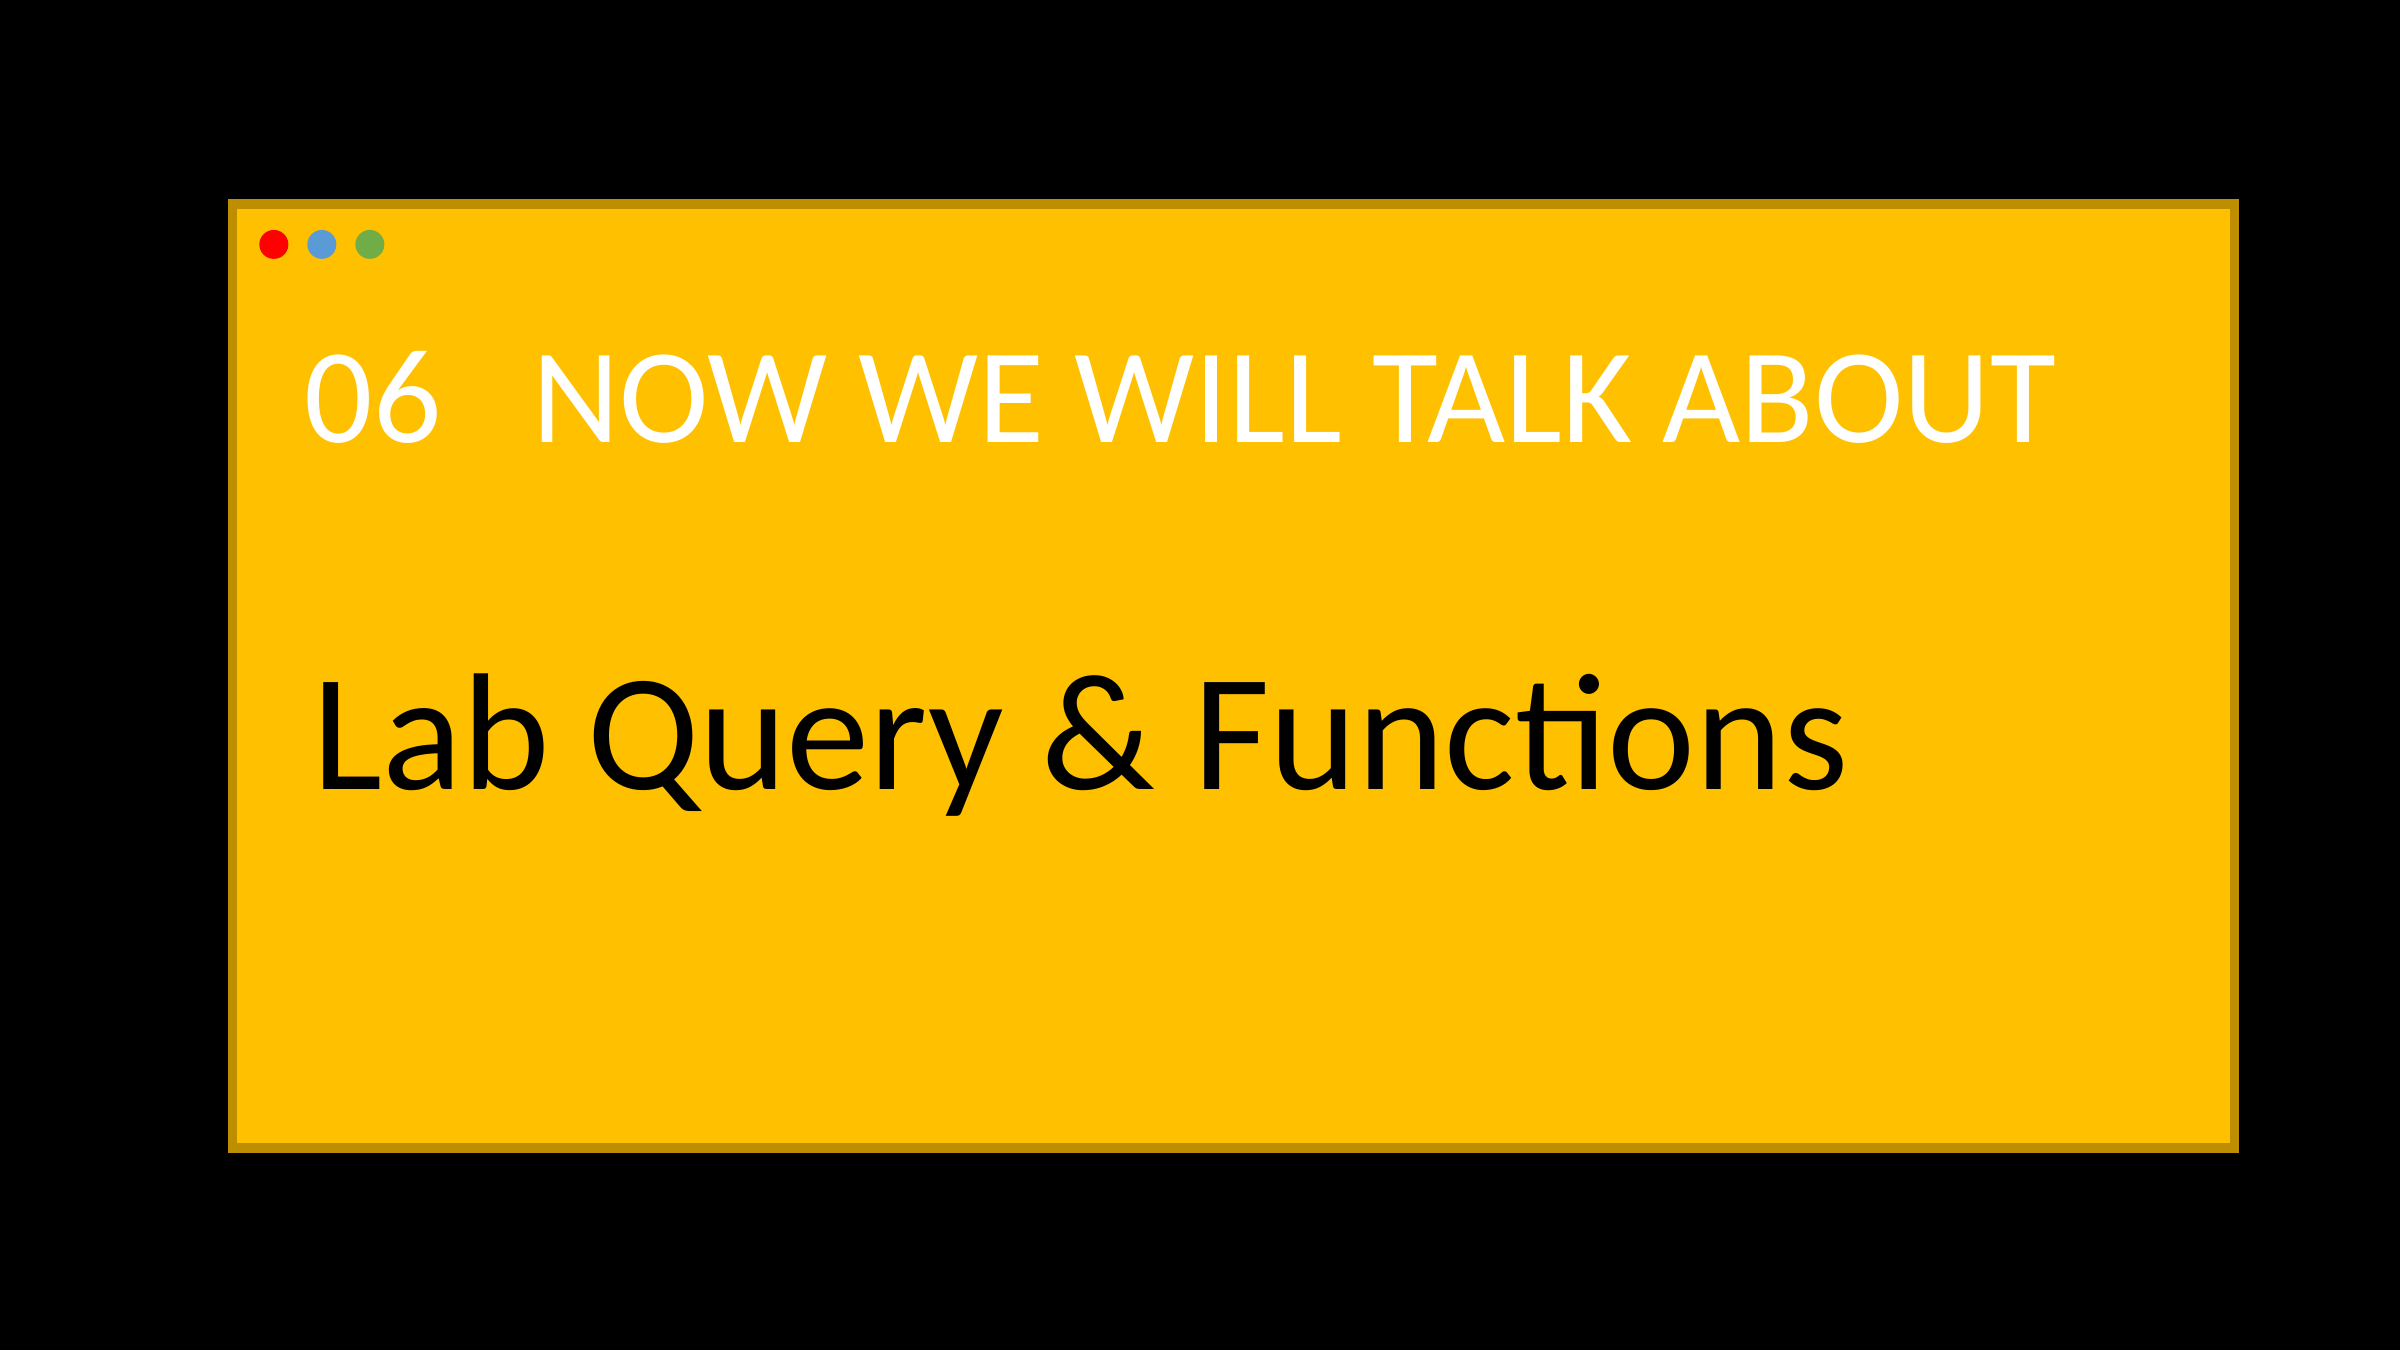

06   NOW WE WILL TALK ABOUT
Lab Query & Functions